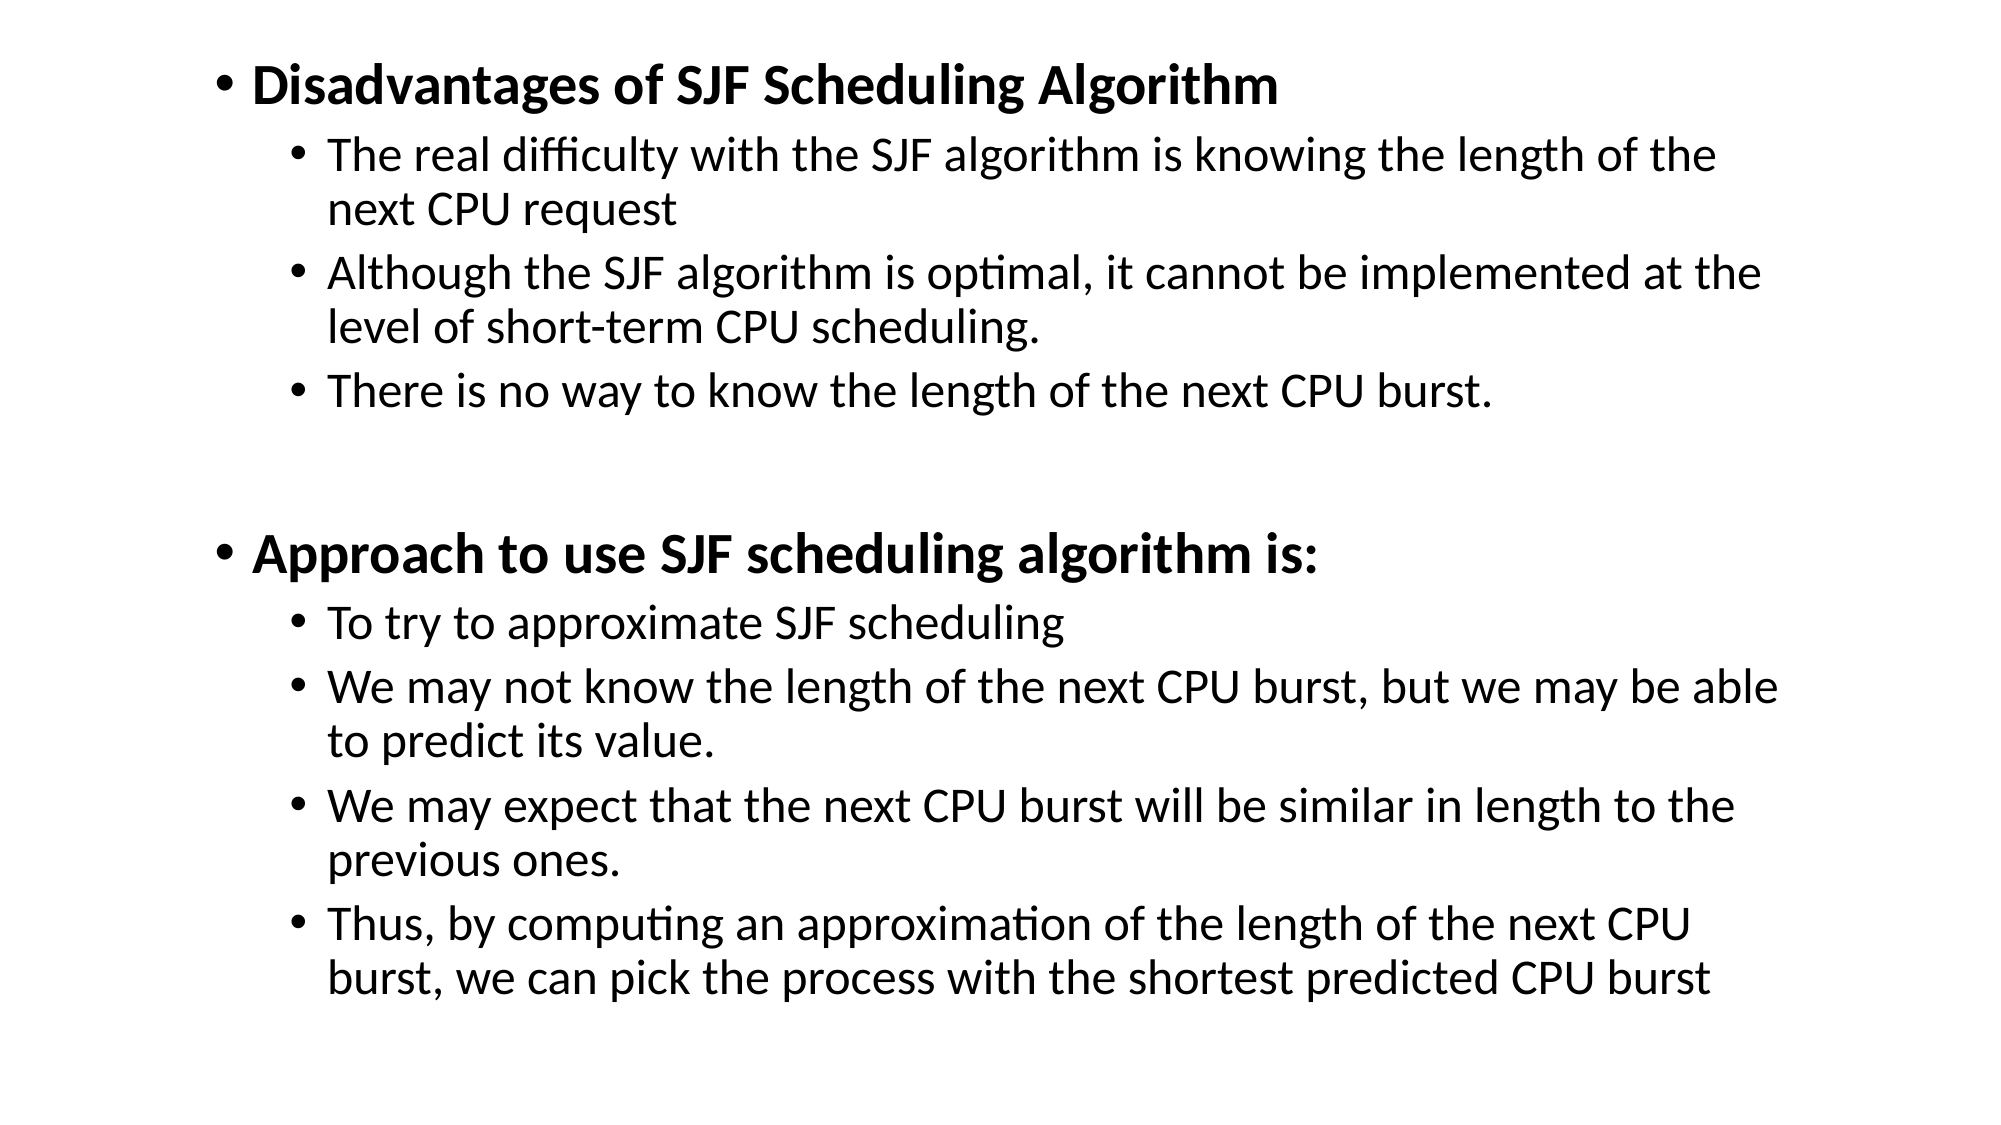

Disadvantages of SJF Scheduling Algorithm
The real difficulty with the SJF algorithm is knowing the length of the next CPU request
Although the SJF algorithm is optimal, it cannot be implemented at the level of short-term CPU scheduling.
There is no way to know the length of the next CPU burst.

Approach to use SJF scheduling algorithm is:
To try to approximate SJF scheduling
We may not know the length of the next CPU burst, but we may be able to predict its value.
We may expect that the next CPU burst will be similar in length to the previous ones.
Thus, by computing an approximation of the length of the next CPU burst, we can pick the process with the shortest predicted CPU burst